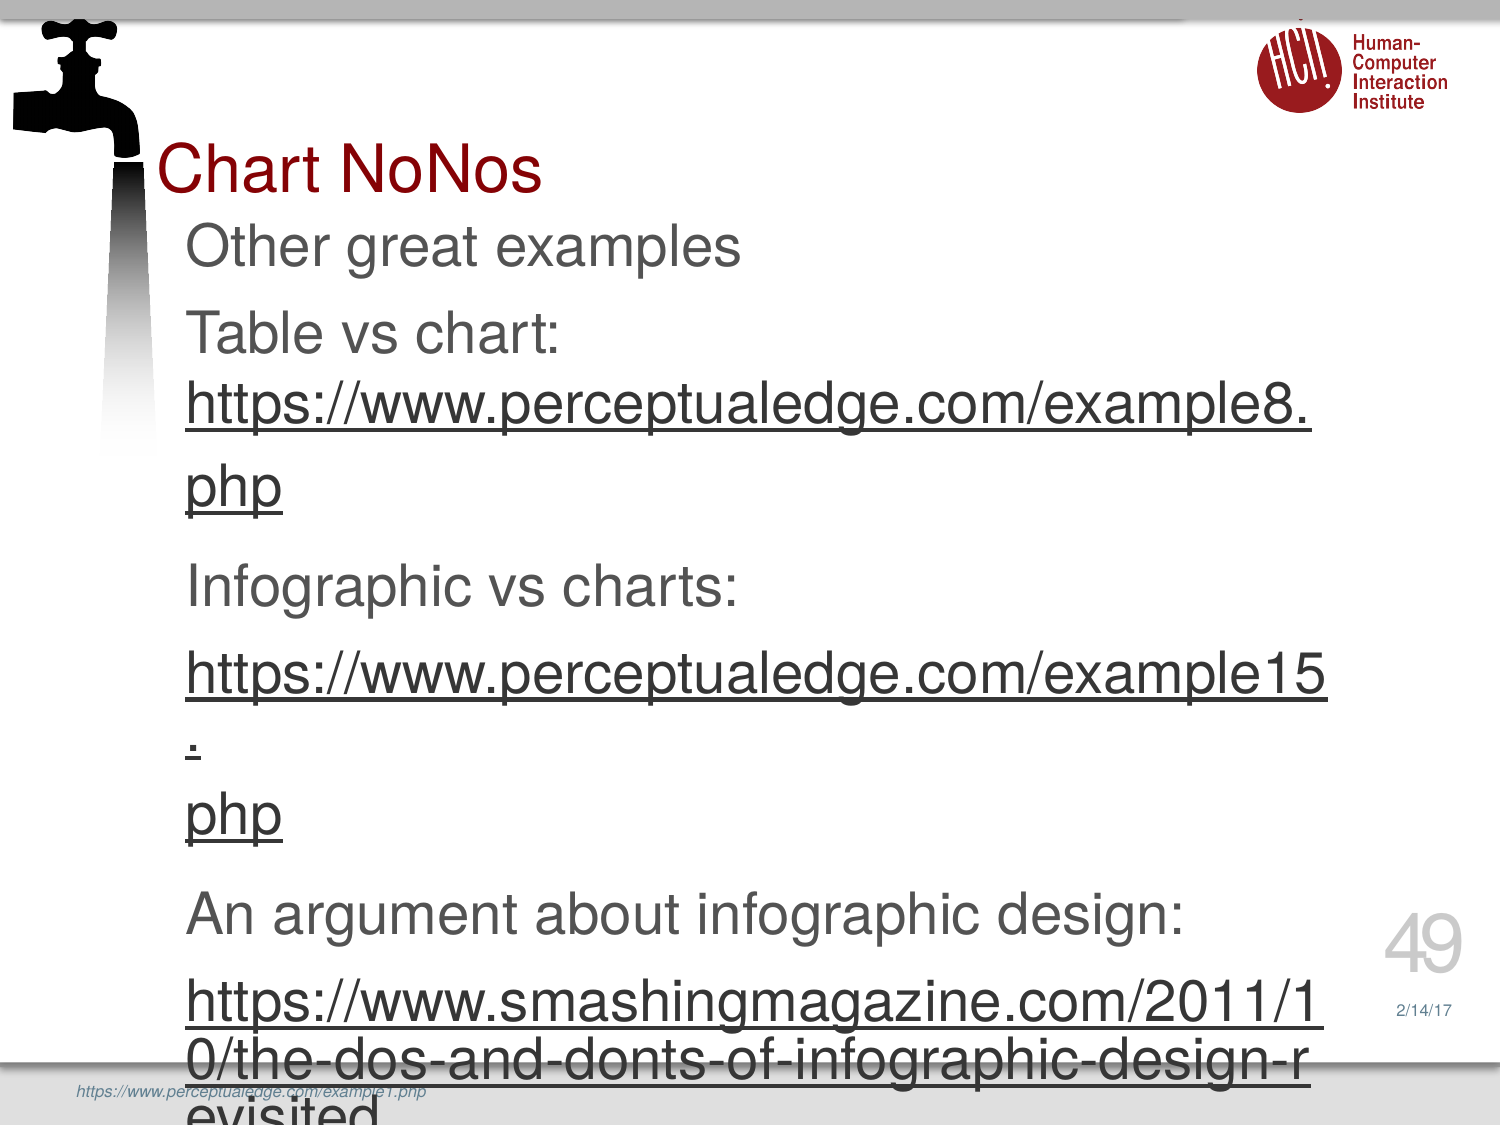

# Chart NoNos
Other great examples
Table vs chart: https://www.perceptualedge.com/example8.php
Infographic vs charts:
https://www.perceptualedge.com/example15.php
An argument about infographic design:
https://www.smashingmagazine.com/2011/10/the-dos-and-donts-of-infographic-design-revisited/
49
2/14/17
https://www.perceptualedge.com/example1.php